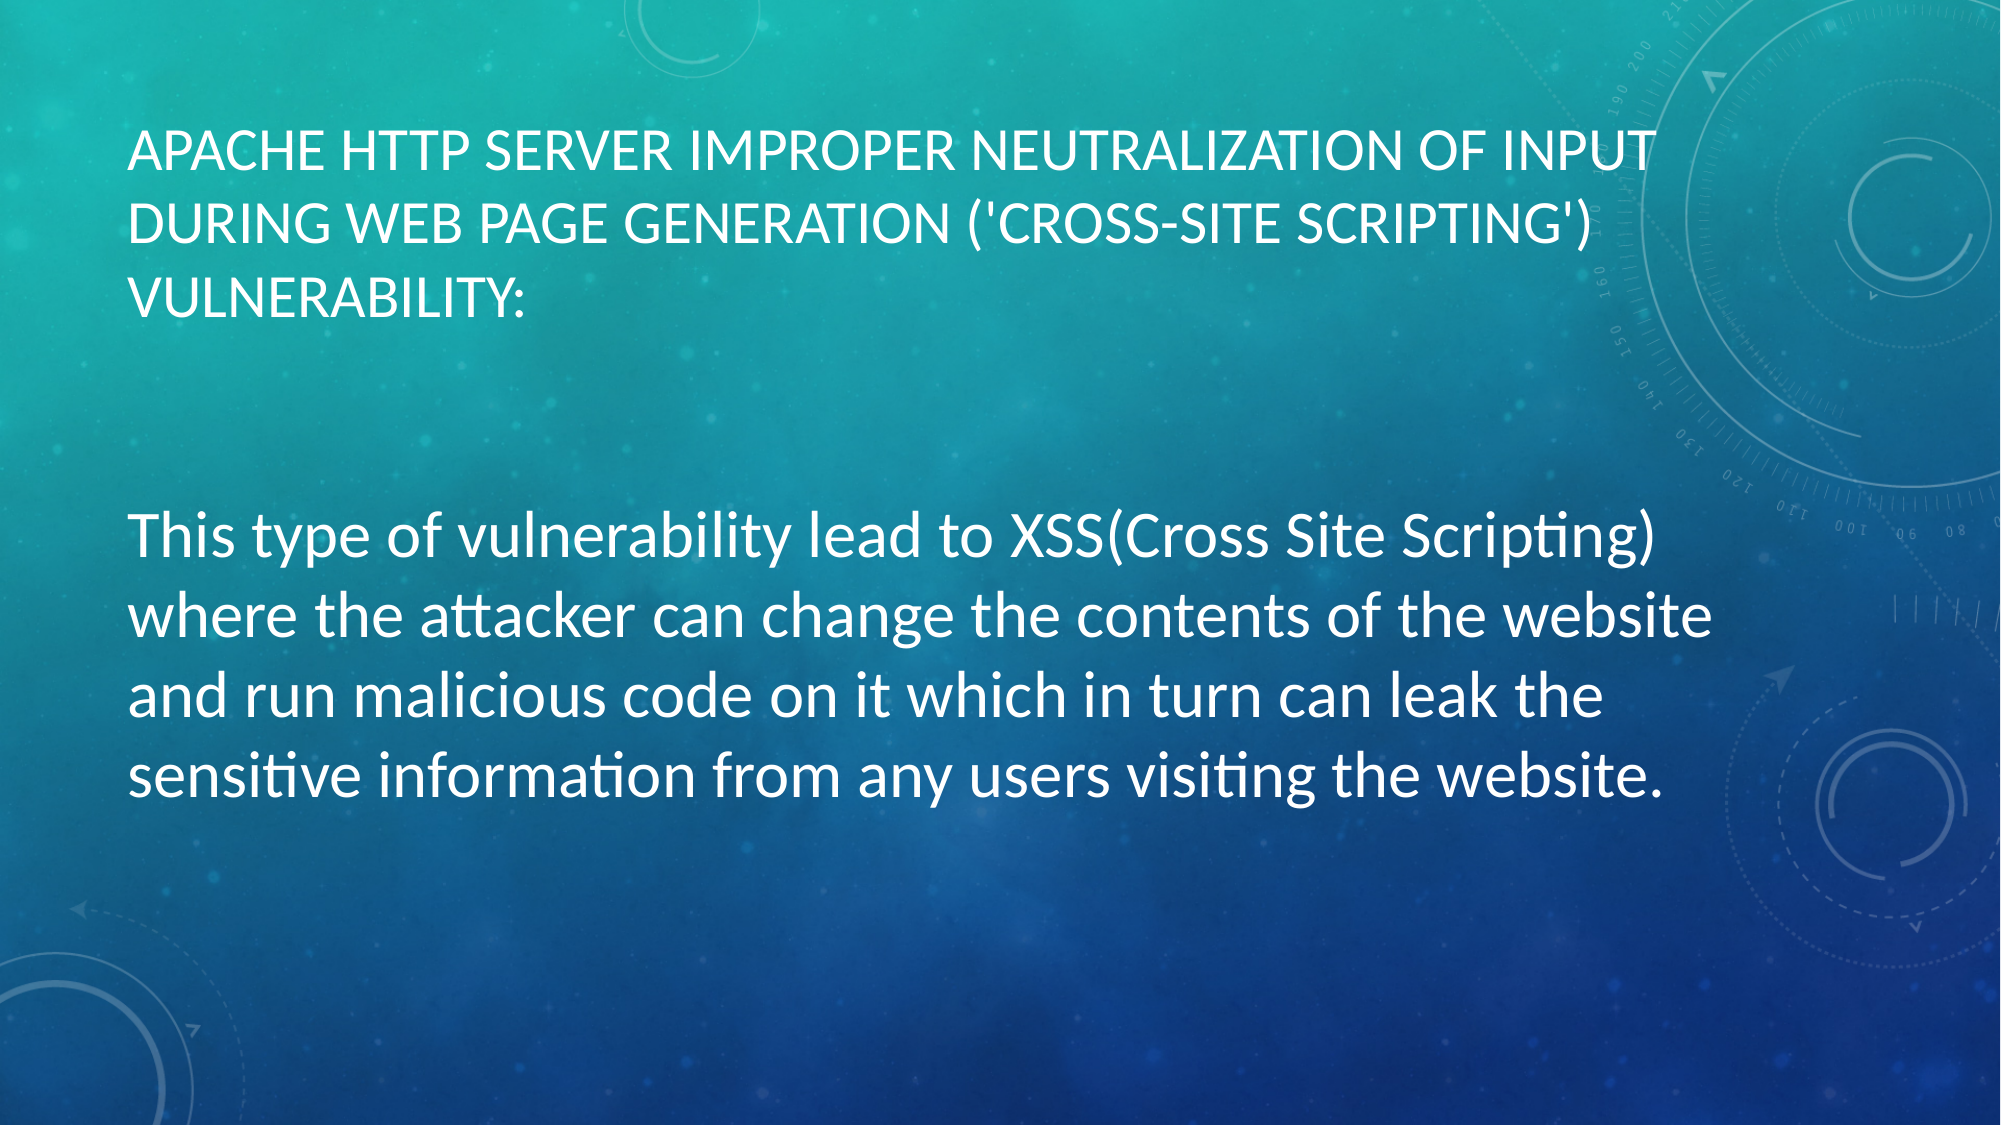

# Apache HTTP Server Improper Neutralization of Input During Web Page Generation ('Cross-site Scripting') Vulnerability:
This type of vulnerability lead to XSS(Cross Site Scripting) where the attacker can change the contents of the website and run malicious code on it which in turn can leak the sensitive information from any users visiting the website.